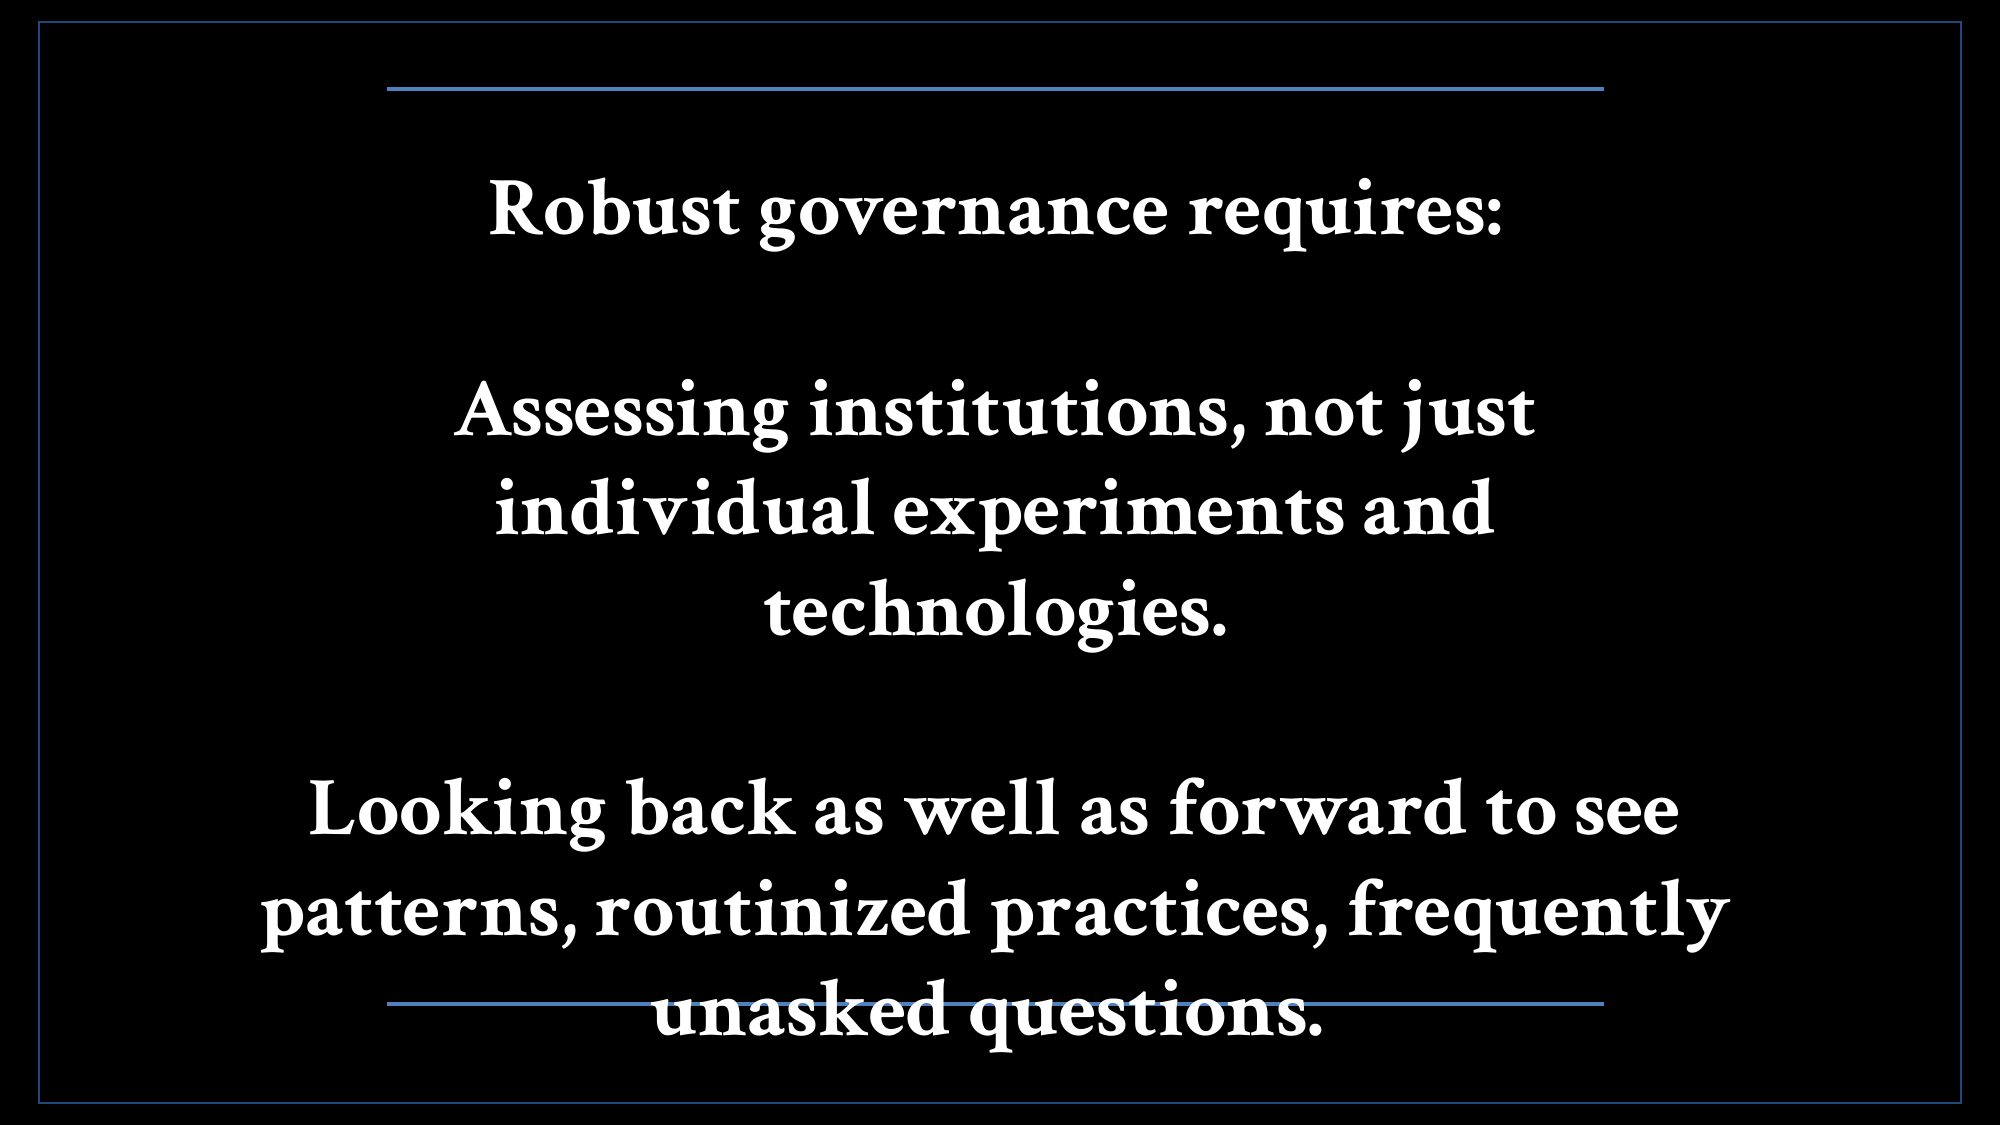

Robust governance requires:
Assessing institutions, not just individual experiments and technologies.

Looking back as well as forward to see patterns, routinized practices, frequently unasked questions.